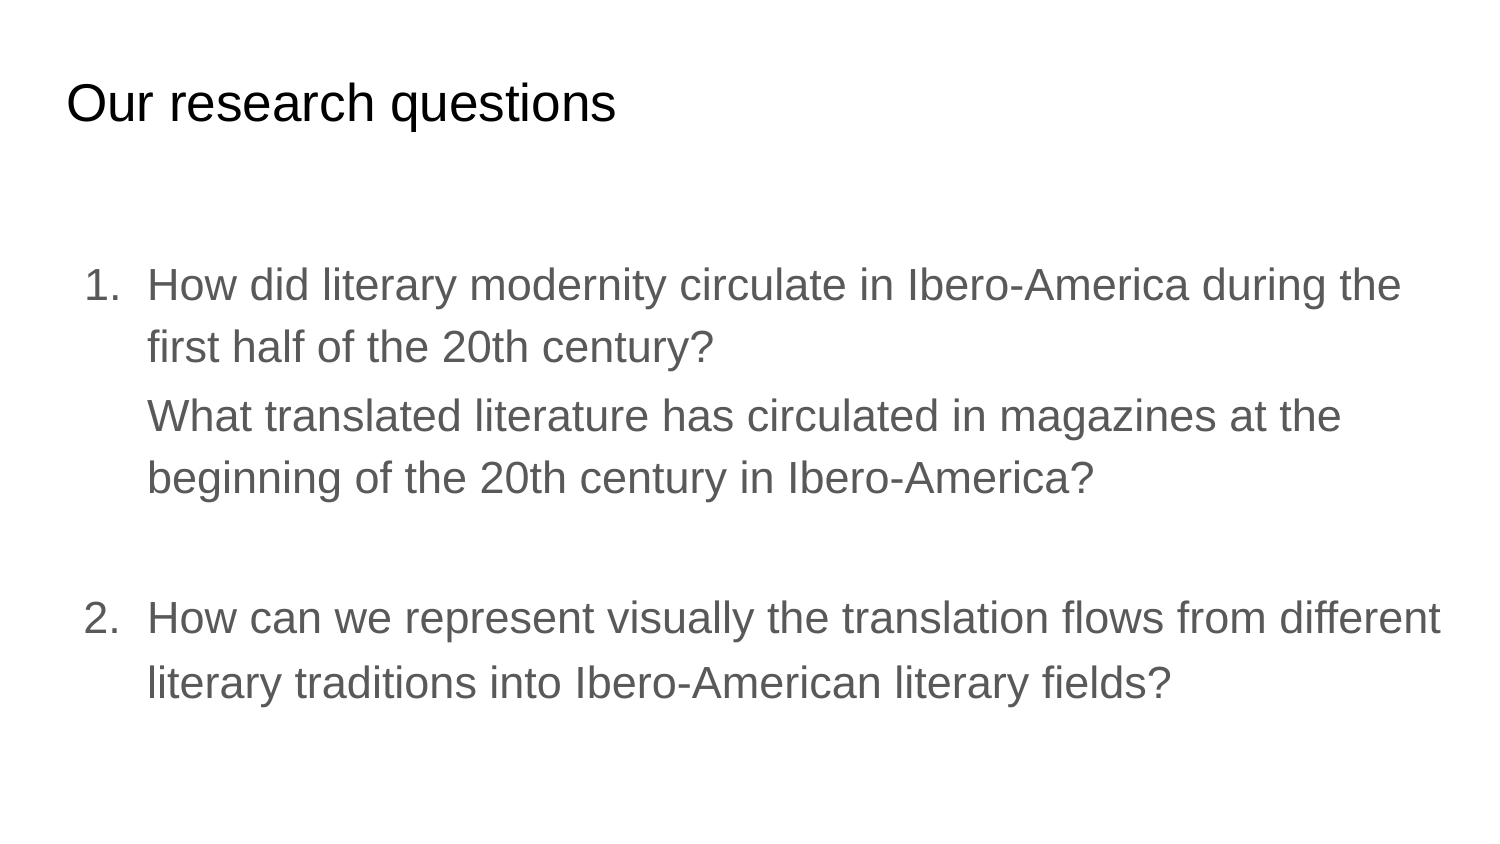

# Our research questions
How did literary modernity circulate in Ibero-America during the first half of the 20th century?
What translated literature has circulated in magazines at the beginning of the 20th century in Ibero-America?

How can we represent visually the translation flows from different literary traditions into Ibero-American literary fields?